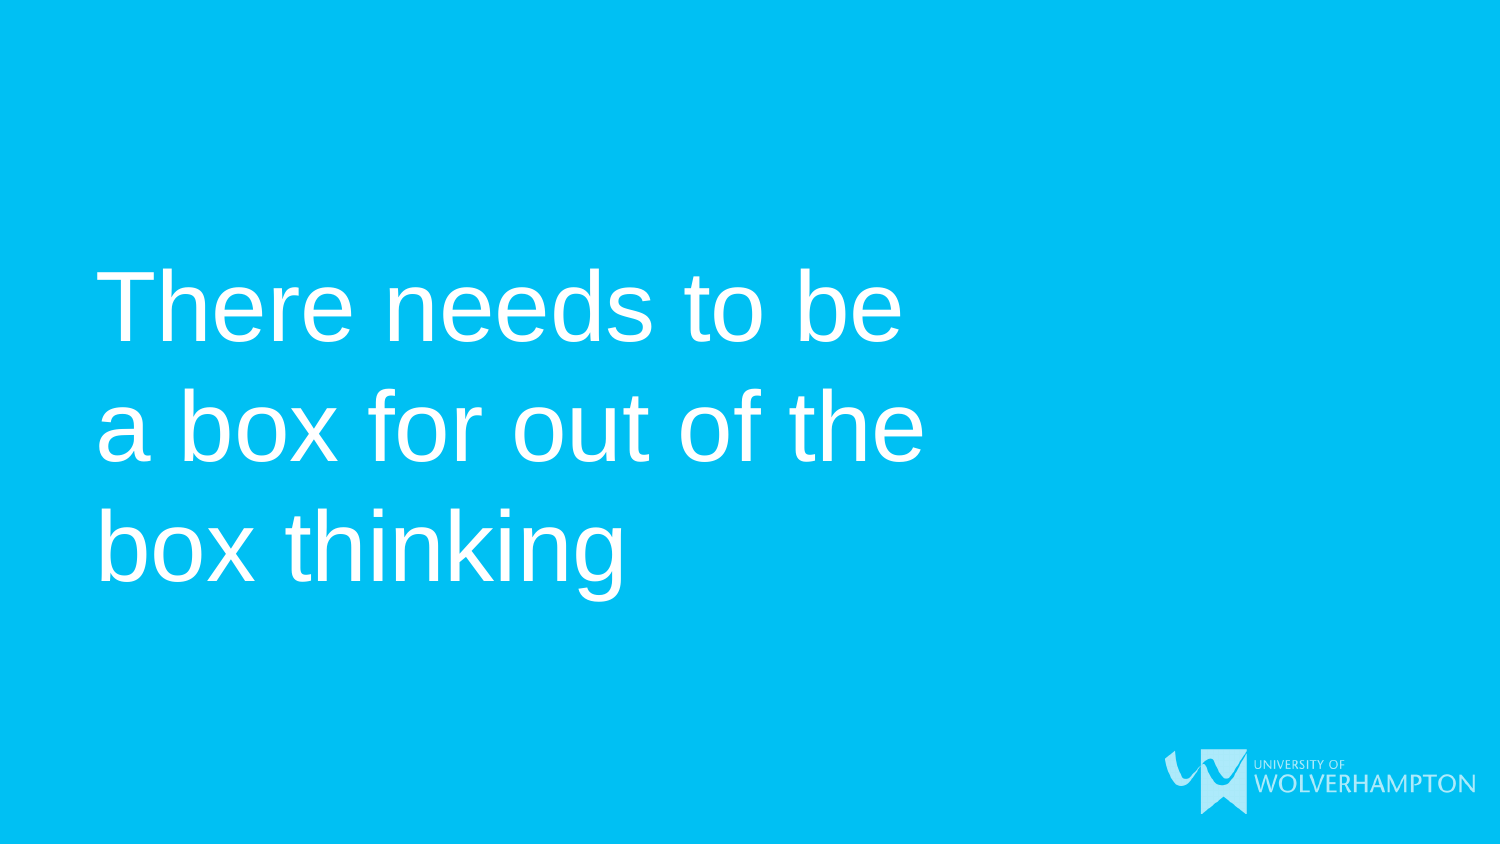

# There needs to be a box for out of the box thinking